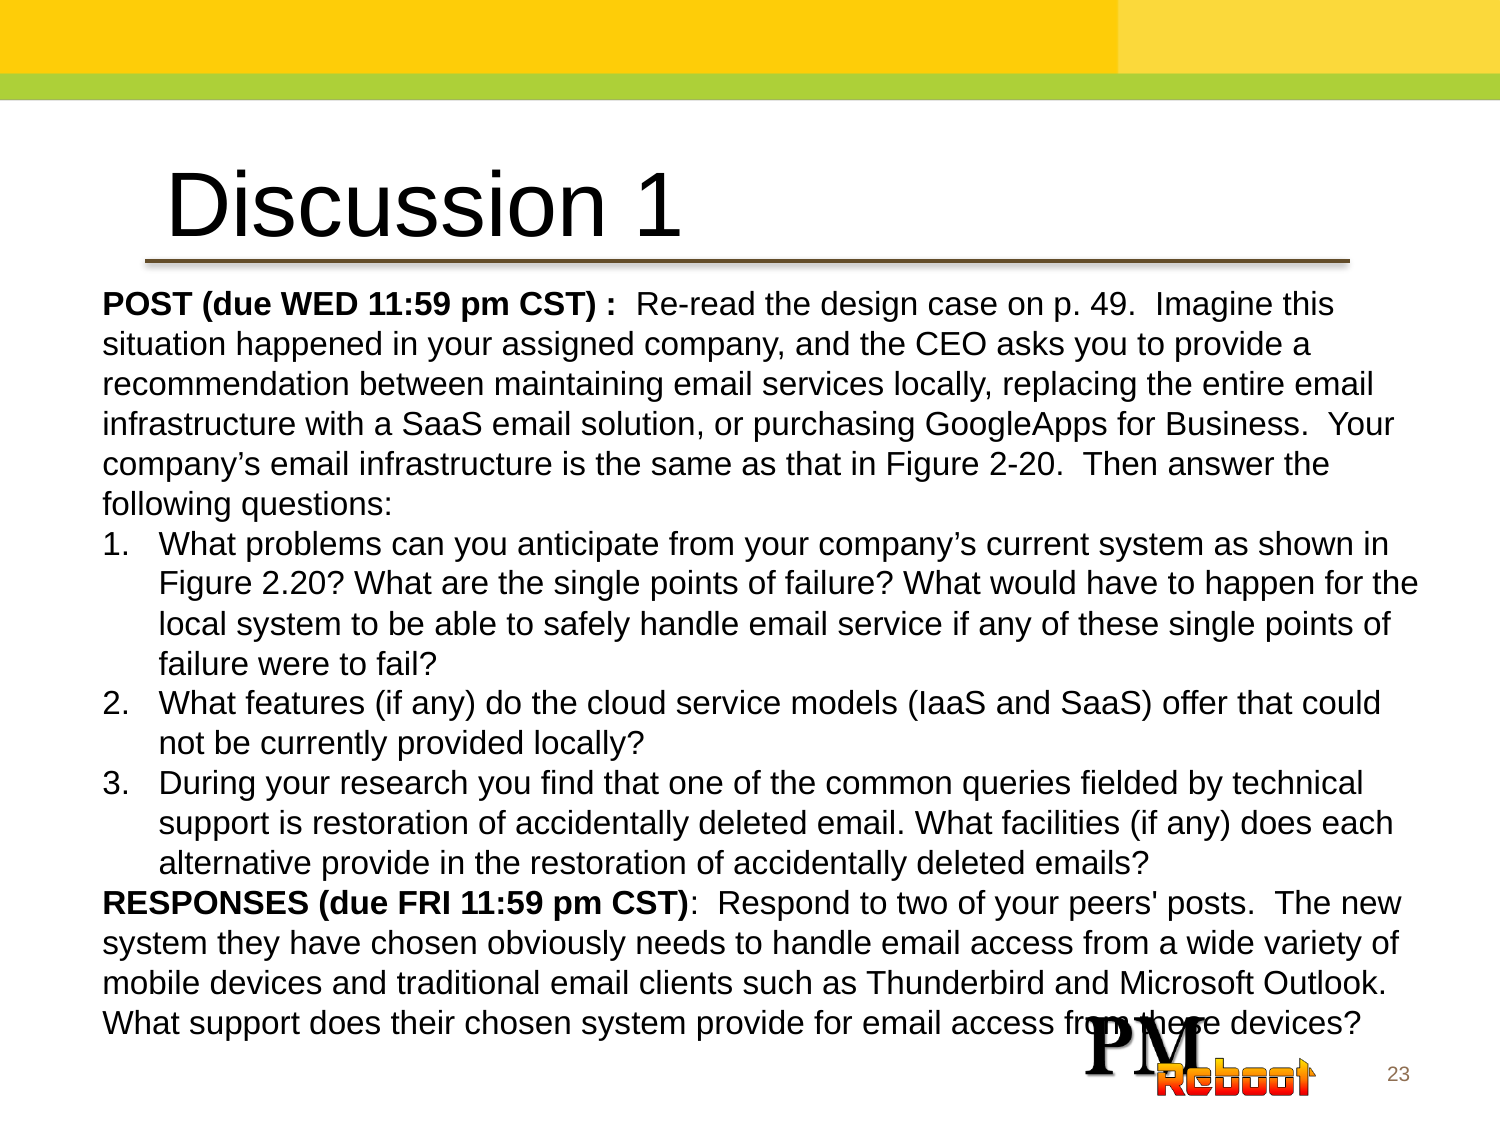

Discussion 1
POST (due WED 11:59 pm CST) :  Re-read the design case on p. 49.  Imagine this situation happened in your assigned company, and the CEO asks you to provide a recommendation between maintaining email services locally, replacing the entire email infrastructure with a SaaS email solution, or purchasing GoogleApps for Business.  Your company’s email infrastructure is the same as that in Figure 2-20.  Then answer the following questions:
What problems can you anticipate from your company’s current system as shown in Figure 2.20? What are the single points of failure? What would have to happen for the local system to be able to safely handle email service if any of these single points of failure were to fail?
What features (if any) do the cloud service models (IaaS and SaaS) offer that could not be currently provided locally?
During your research you find that one of the common queries fielded by technical support is restoration of accidentally deleted email. What facilities (if any) does each alternative provide in the restoration of accidentally deleted emails?
RESPONSES (due FRI 11:59 pm CST):  Respond to two of your peers' posts.  The new system they have chosen obviously needs to handle email access from a wide variety of mobile devices and traditional email clients such as Thunderbird and Microsoft Outlook. What support does their chosen system provide for email access from these devices?
23